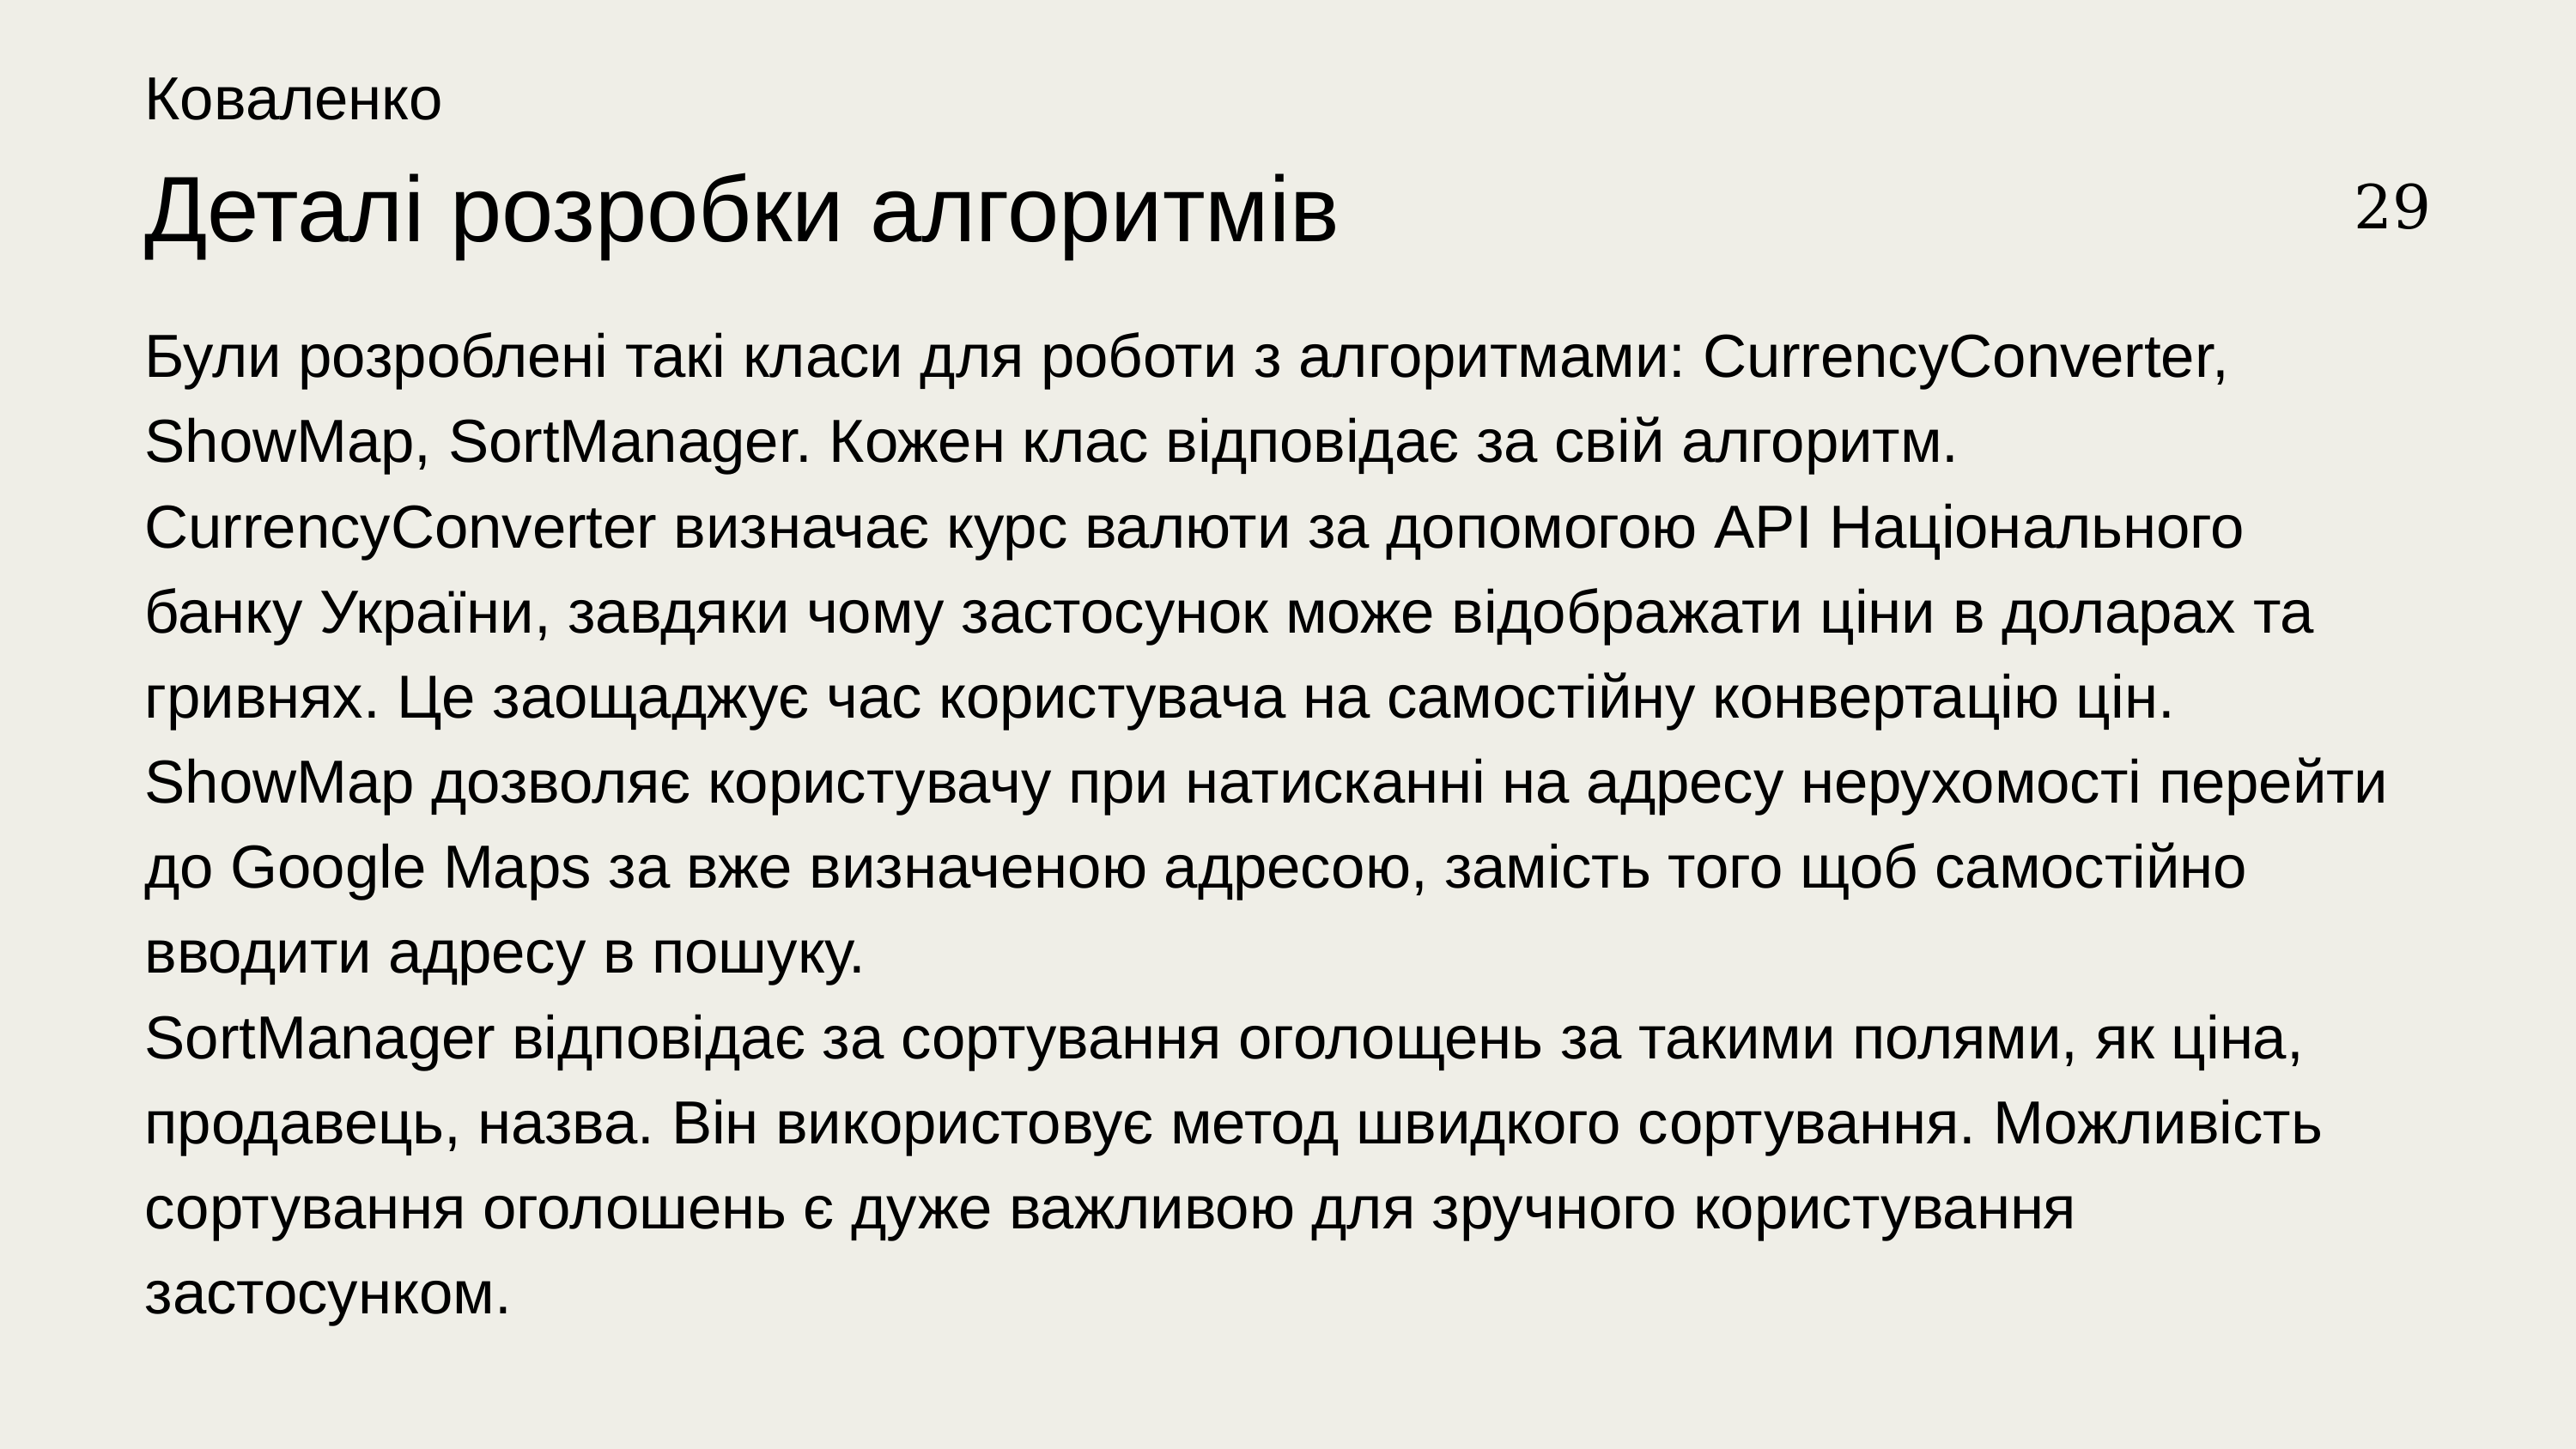

Коваленко
Деталі розробки алгоритмів
29
Були розроблені такі класи для роботи з алгоритмами: CurrencyConverter, ShowMap, SortManager. Кожен клас відповідає за свій алгоритм.
CurrencyConverter визначає курс валюти за допомогою API Національного банку України, завдяки чому застосунок може відображати ціни в доларах та гривнях. Це заощаджує час користувача на самостійну конвертацію цін.
ShowMap дозволяє користувачу при натисканні на адресу нерухомості перейти до Google Maps за вже визначеною адресою, замість того щоб самостійно вводити адресу в пошуку.
SortManager відповідає за сортування оголощень за такими полями, як ціна, продавець, назва. Він використовує метод швидкого сортування. Можливість сортування оголошень є дуже важливою для зручного користування застосунком.